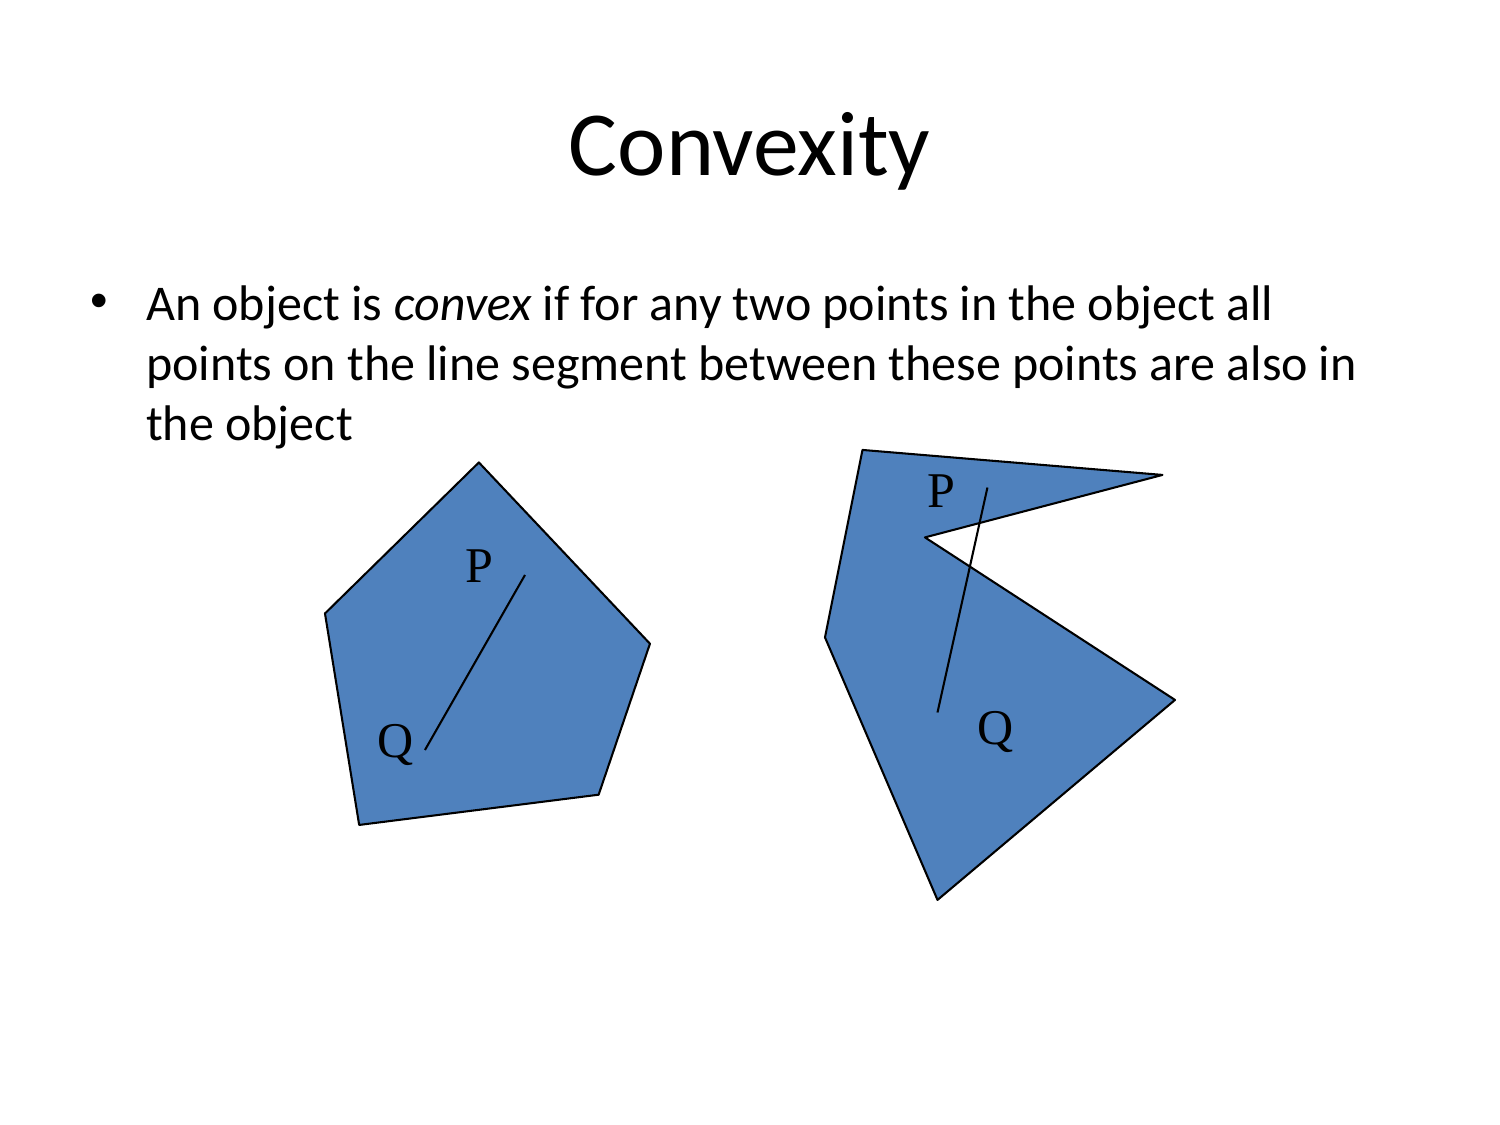

# Convexity
An object is convex if for any two points in the object all points on the line segment between these points are also in the object

P

P

Q
Q